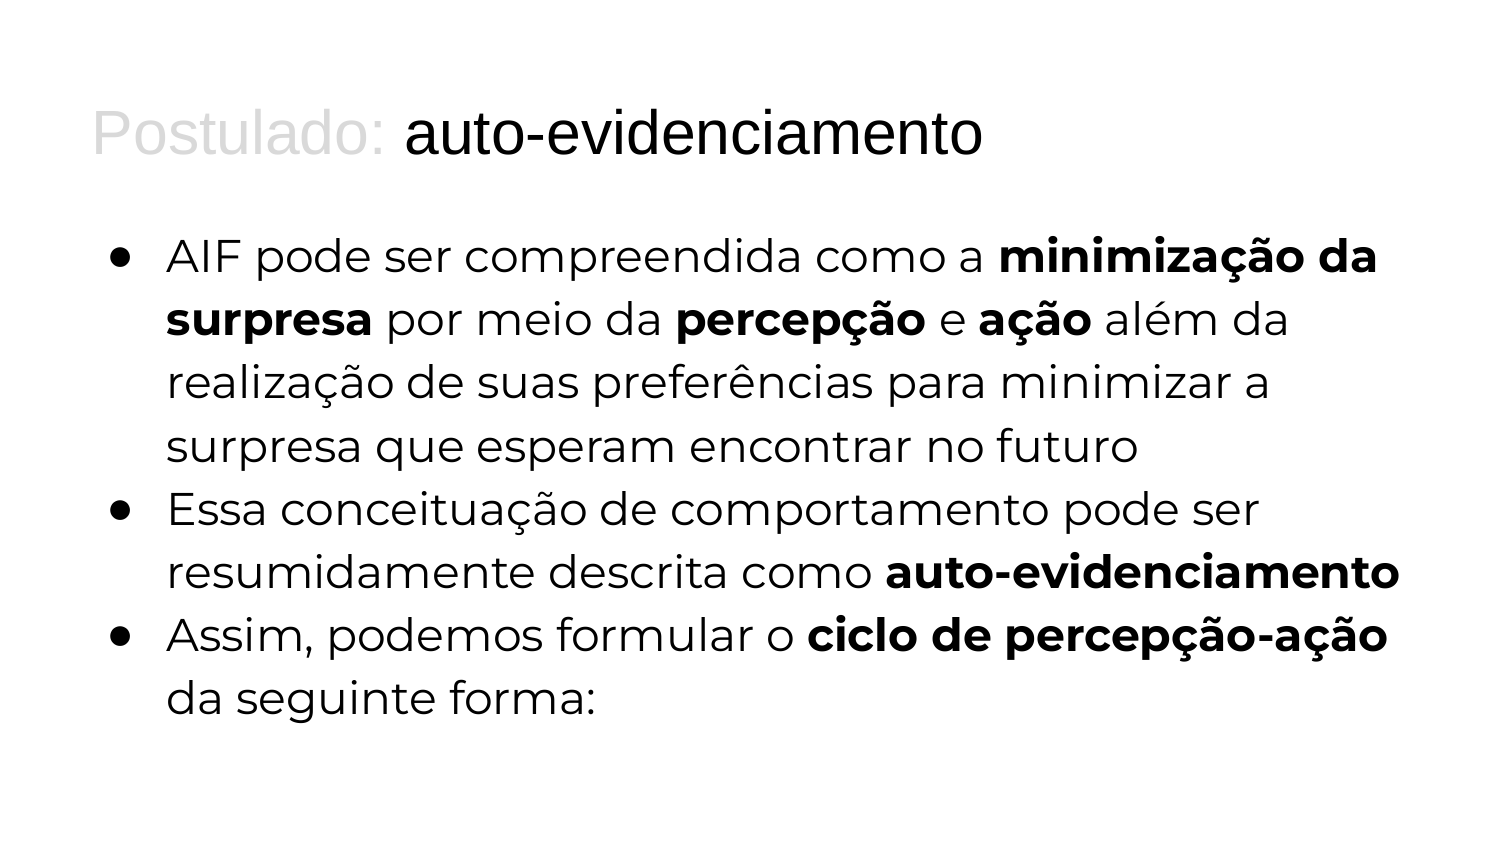

# Postulado: auto-evidenciamento
AIF pode ser compreendida como a minimização da surpresa por meio da percepção e ação além da realização de suas preferências para minimizar a surpresa que esperam encontrar no futuro
Essa conceituação de comportamento pode ser resumidamente descrita como auto-evidenciamento
Assim, podemos formular o ciclo de percepção-ação da seguinte forma: